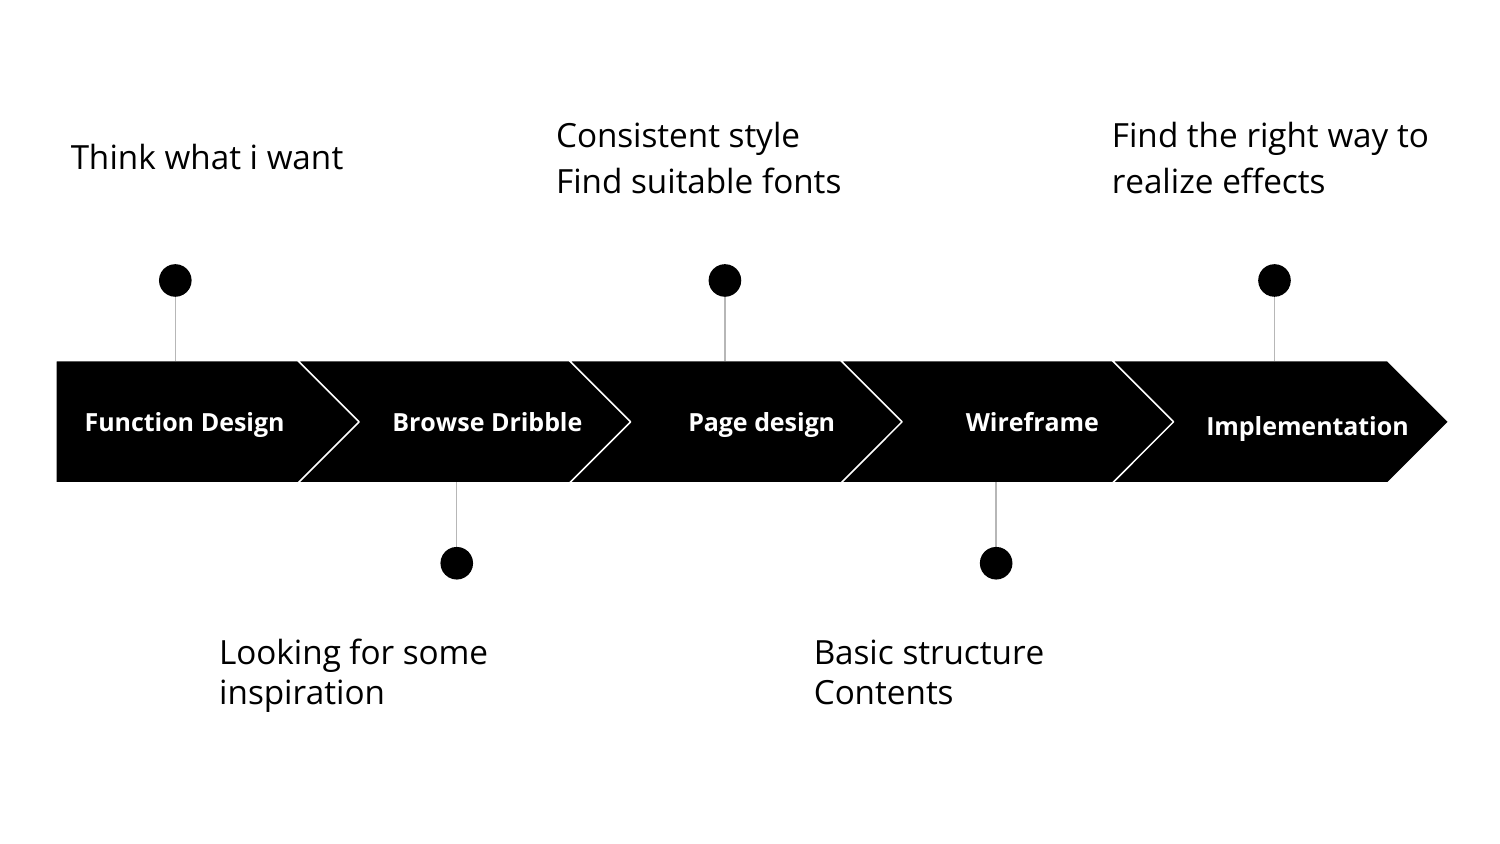

Consistent style    Find suitable fonts

Find the right way to realize effects

Think what i want

Function Design
Browse Dribble
Page design
Wireframe
Implementation

Looking for some inspiration

Basic structure Contents